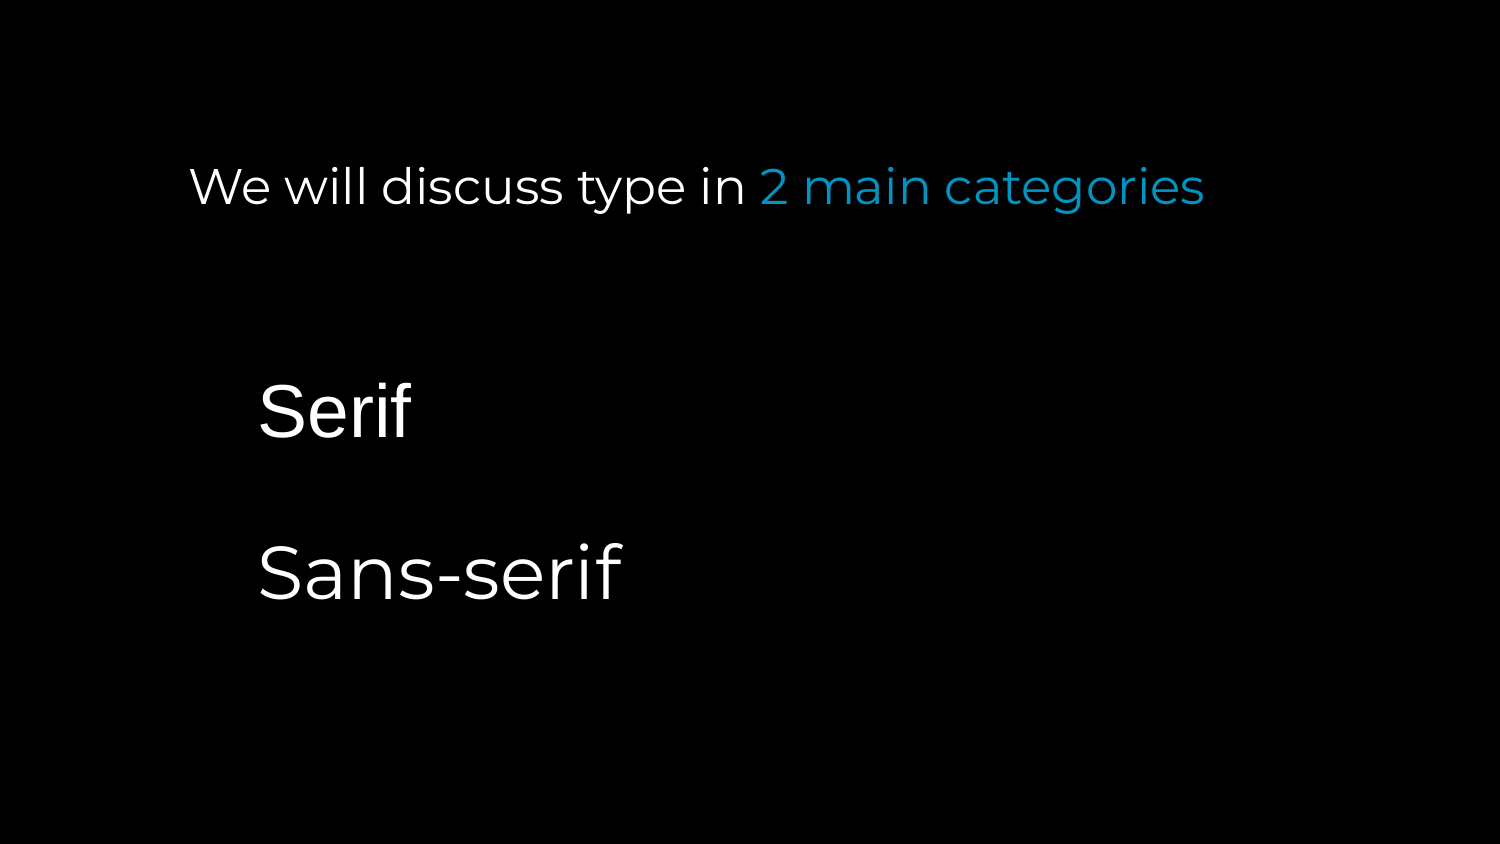

We will discuss type in 2 main categories
Serif
Sans-serif